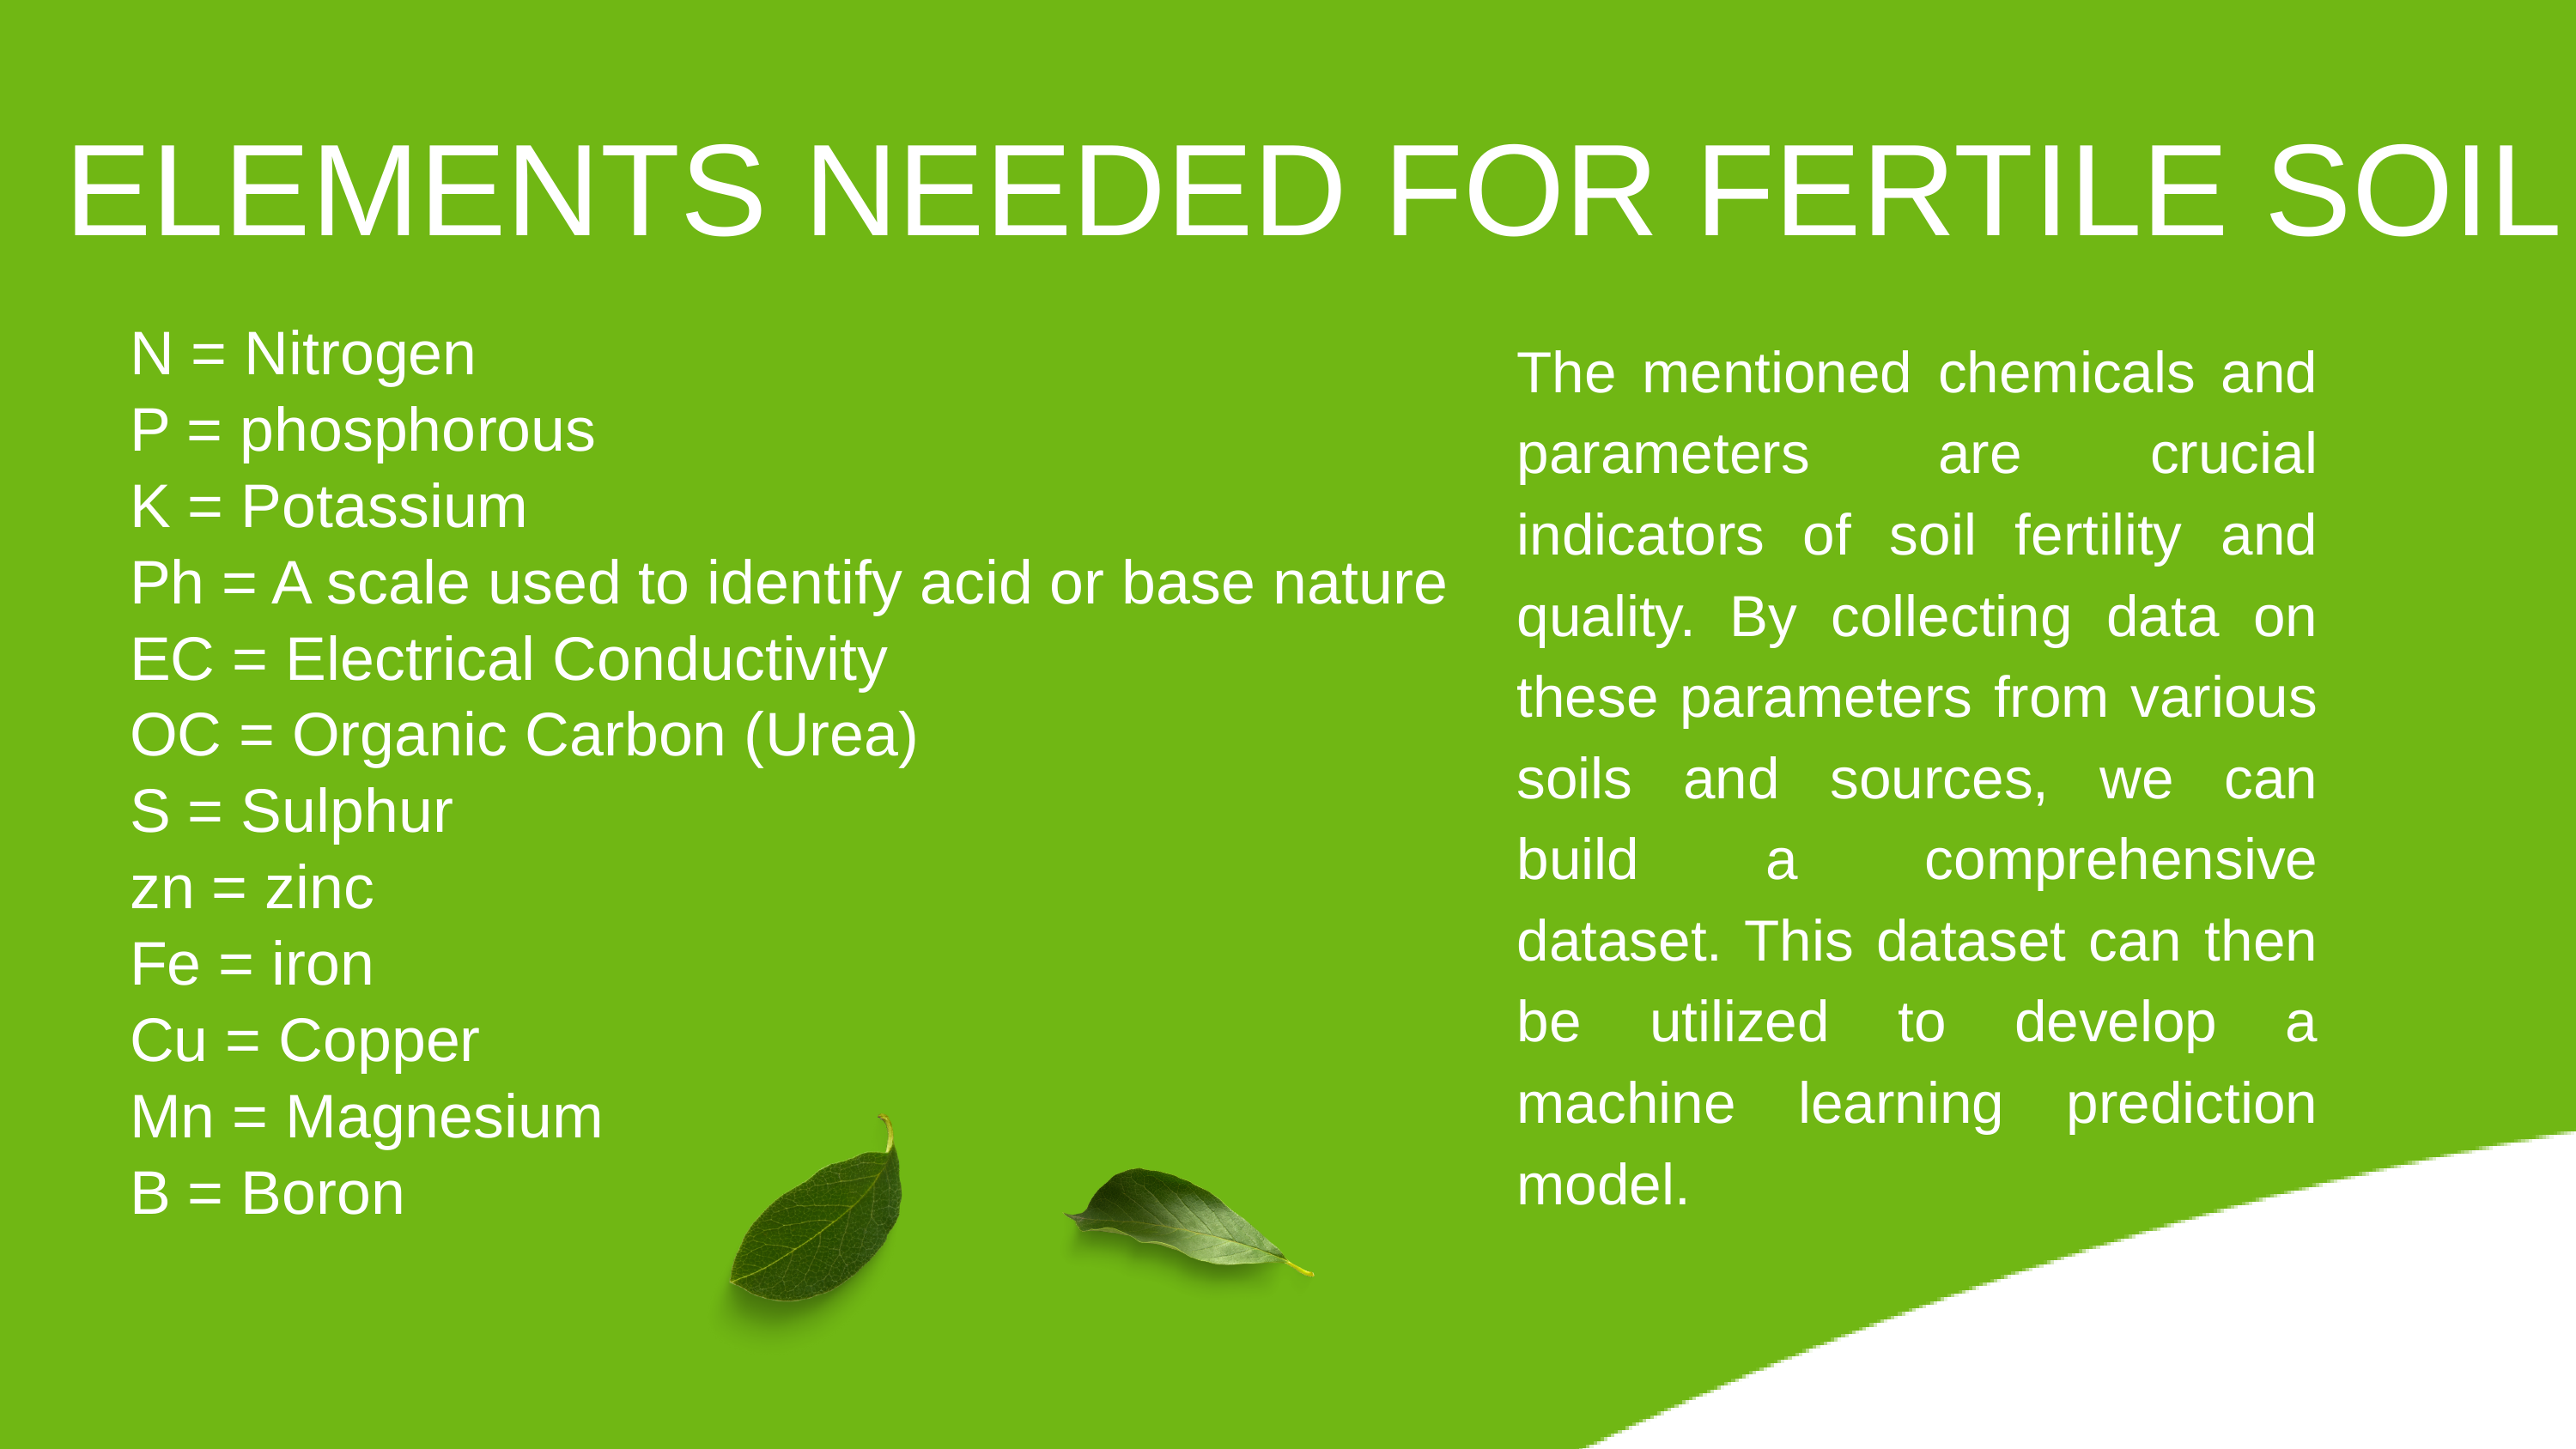

ELEMENTS NEEDED FOR FERTILE SOIL
N = Nitrogen
P = phosphorous
K = Potassium
Ph = A scale used to identify acid or base nature
EC = Electrical Conductivity
OC = Organic Carbon (Urea)
S = Sulphur
zn = zinc
Fe = iron
Cu = Copper
Mn = Magnesium
B = Boron

The mentioned chemicals and parameters are crucial indicators of soil fertility and quality. By collecting data on these parameters from various soils and sources, we can build a comprehensive dataset. This dataset can then be utilized to develop a machine learning prediction model.